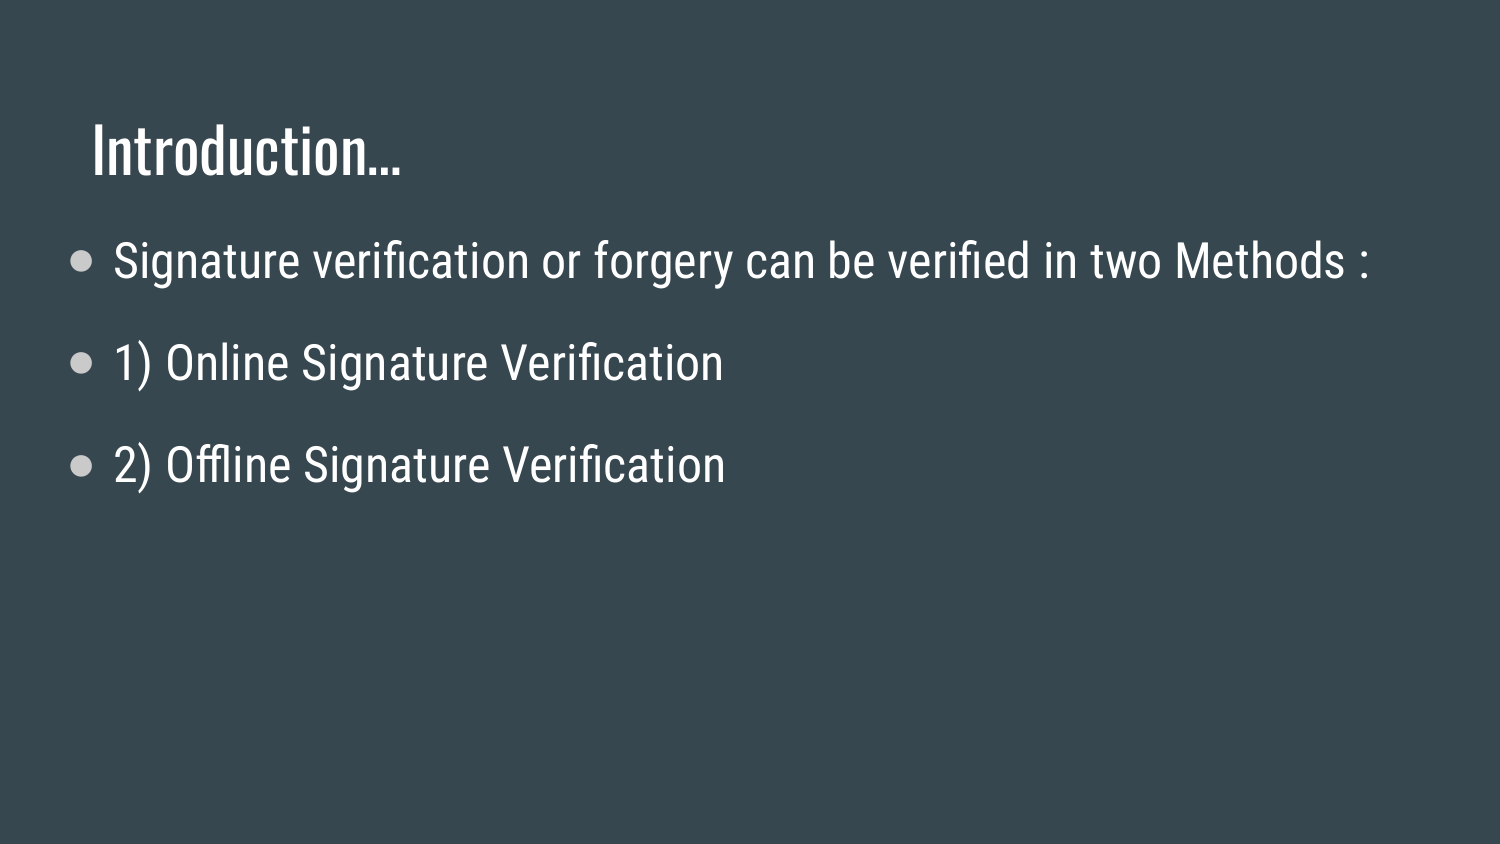

Introduction…
Signature verification or forgery can be verified in two Methods :
1) Online Signature Verification
2) Offline Signature Verification